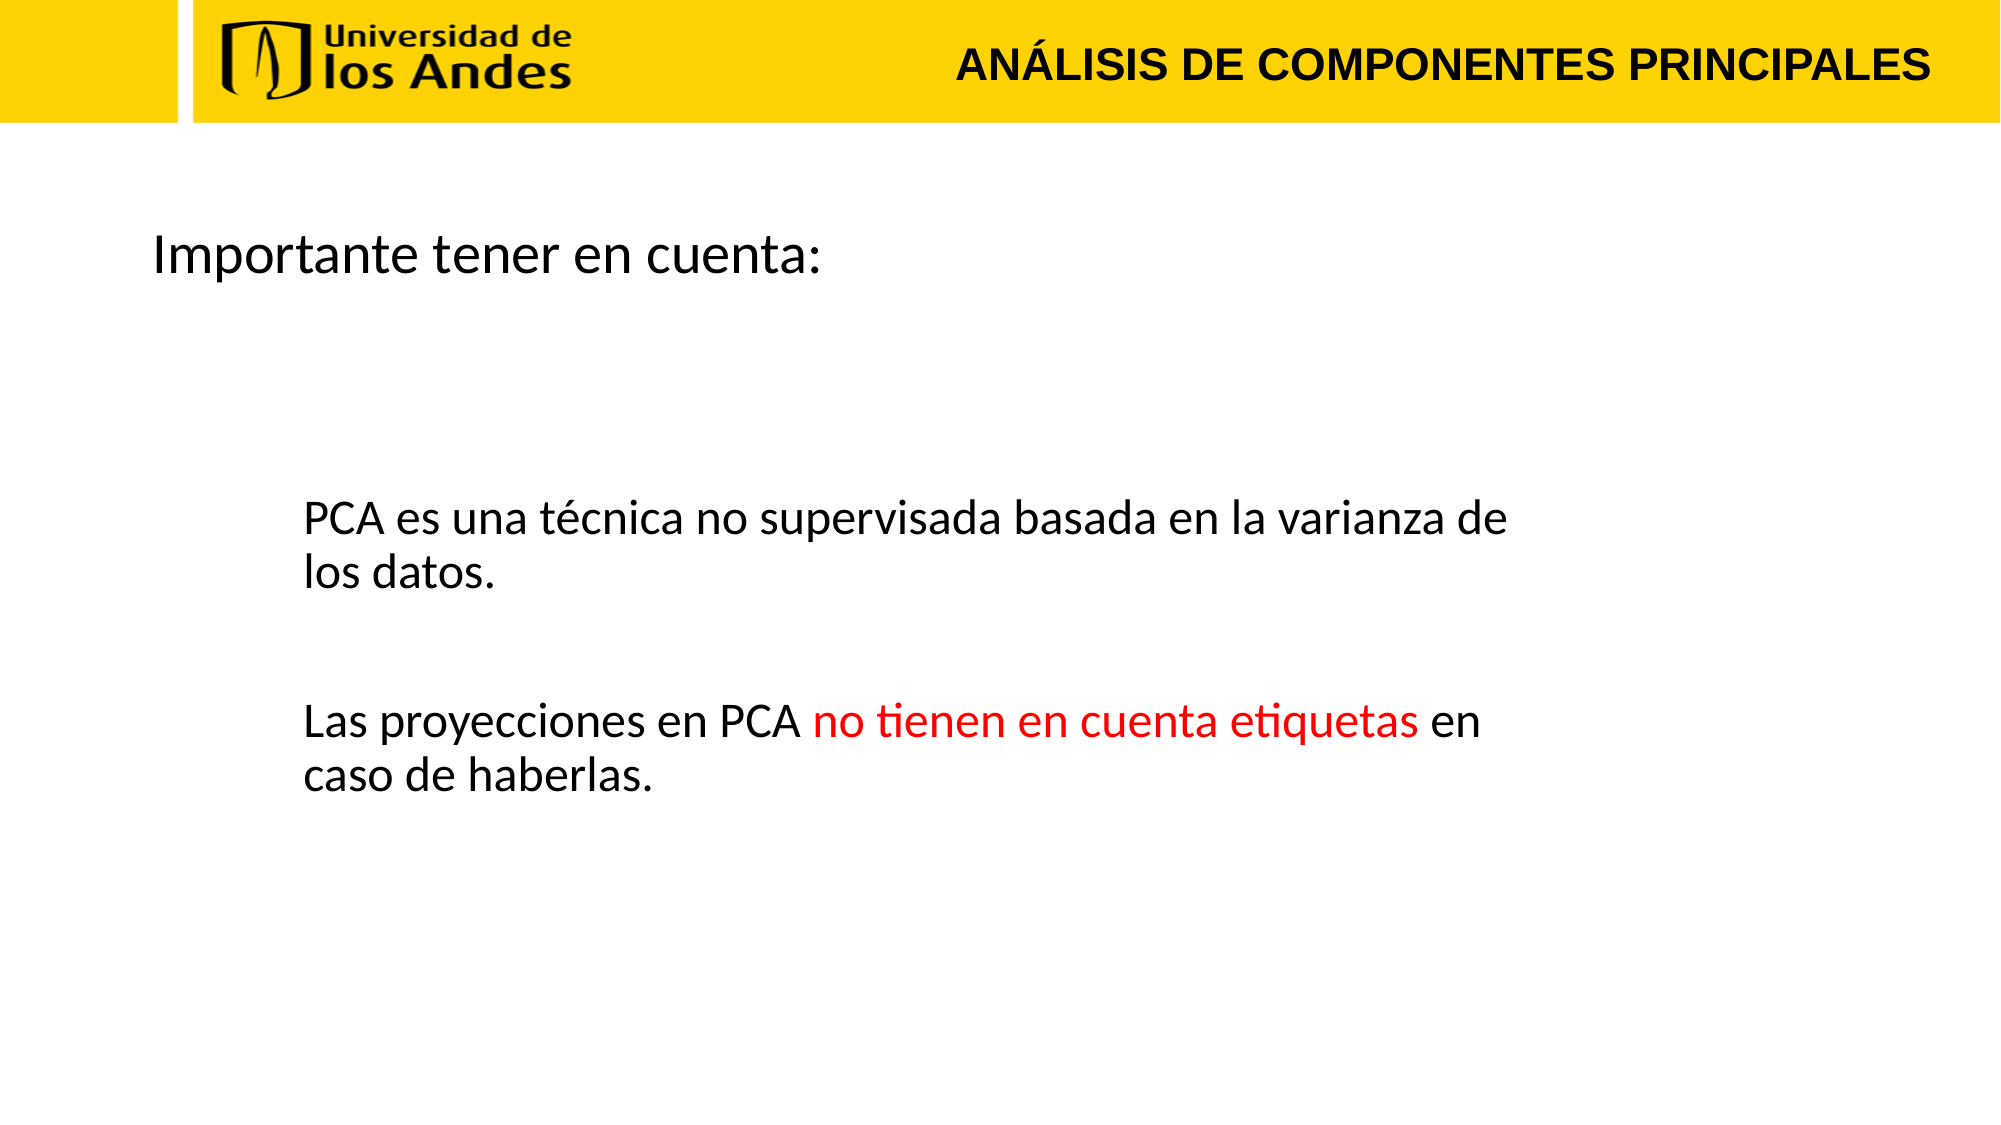

ANÁLISIS DE COMPONENTES PRINCIPALES
Importante tener en cuenta:
PCA es una técnica no supervisada basada en la varianza de los datos.

Las proyecciones en PCA no tienen en cuenta etiquetas en caso de haberlas.